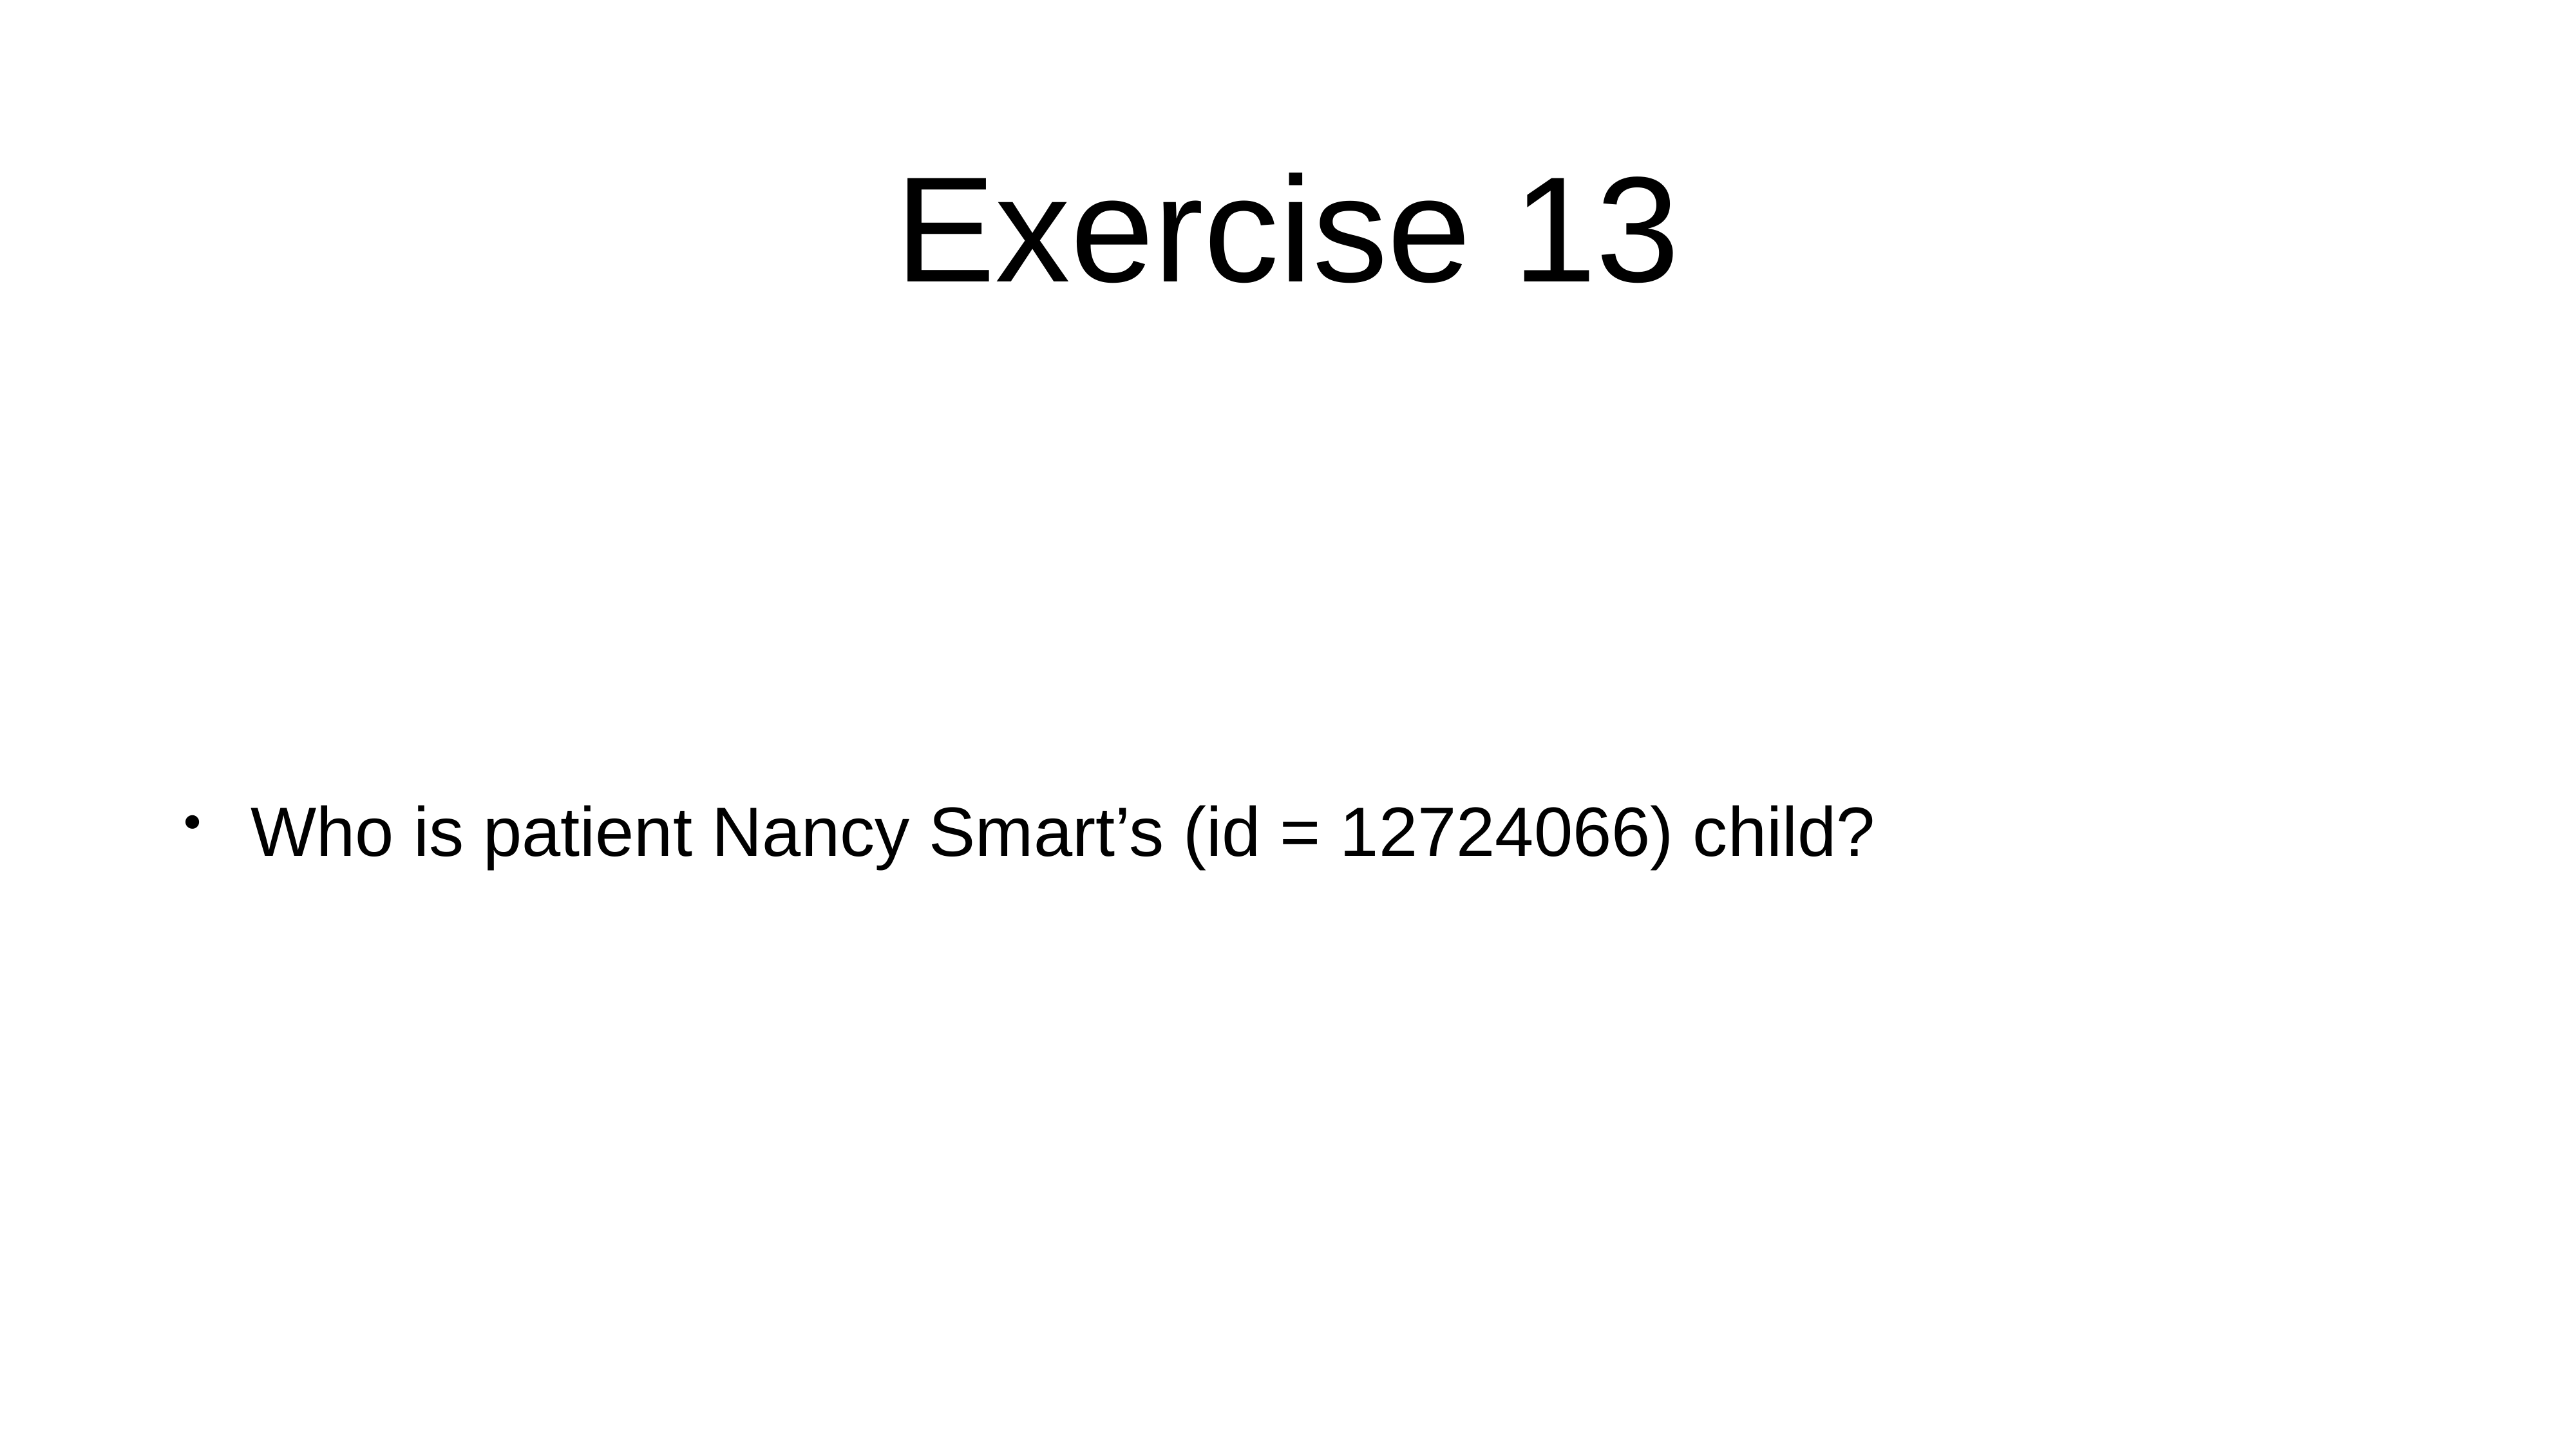

# Exercise 13
Who is patient Nancy Smart’s (id = 12724066) child?